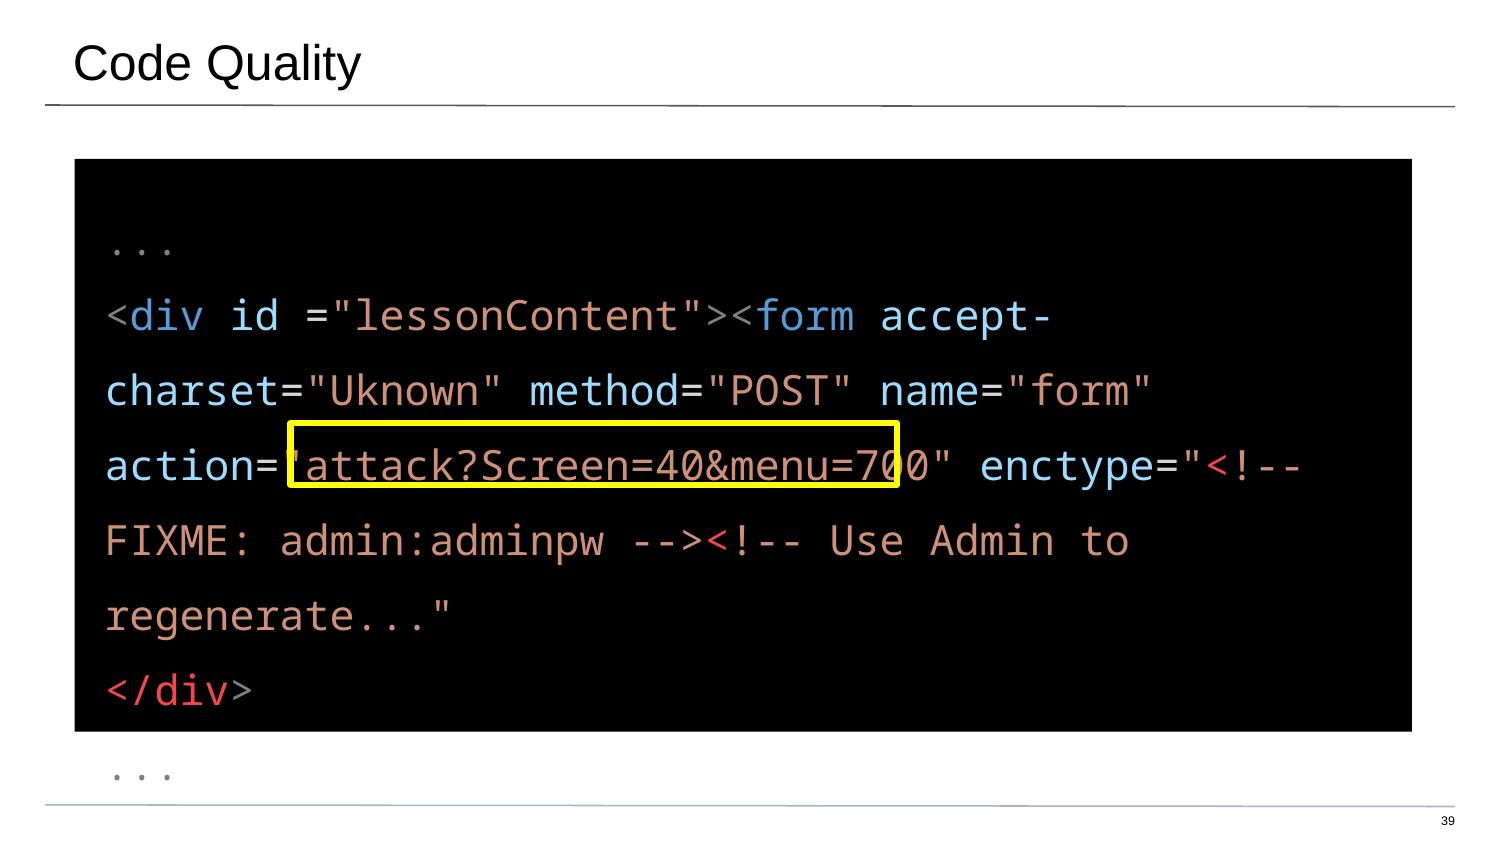

# Code Quality

...
<div id ="lessonContent"><form accept-charset="Uknown" method="POST" name="form" action="attack?Screen=40&menu=700" enctype="<!-- FIXME: admin:adminpw --><!-- Use Admin to regenerate..."
</div>
...

39